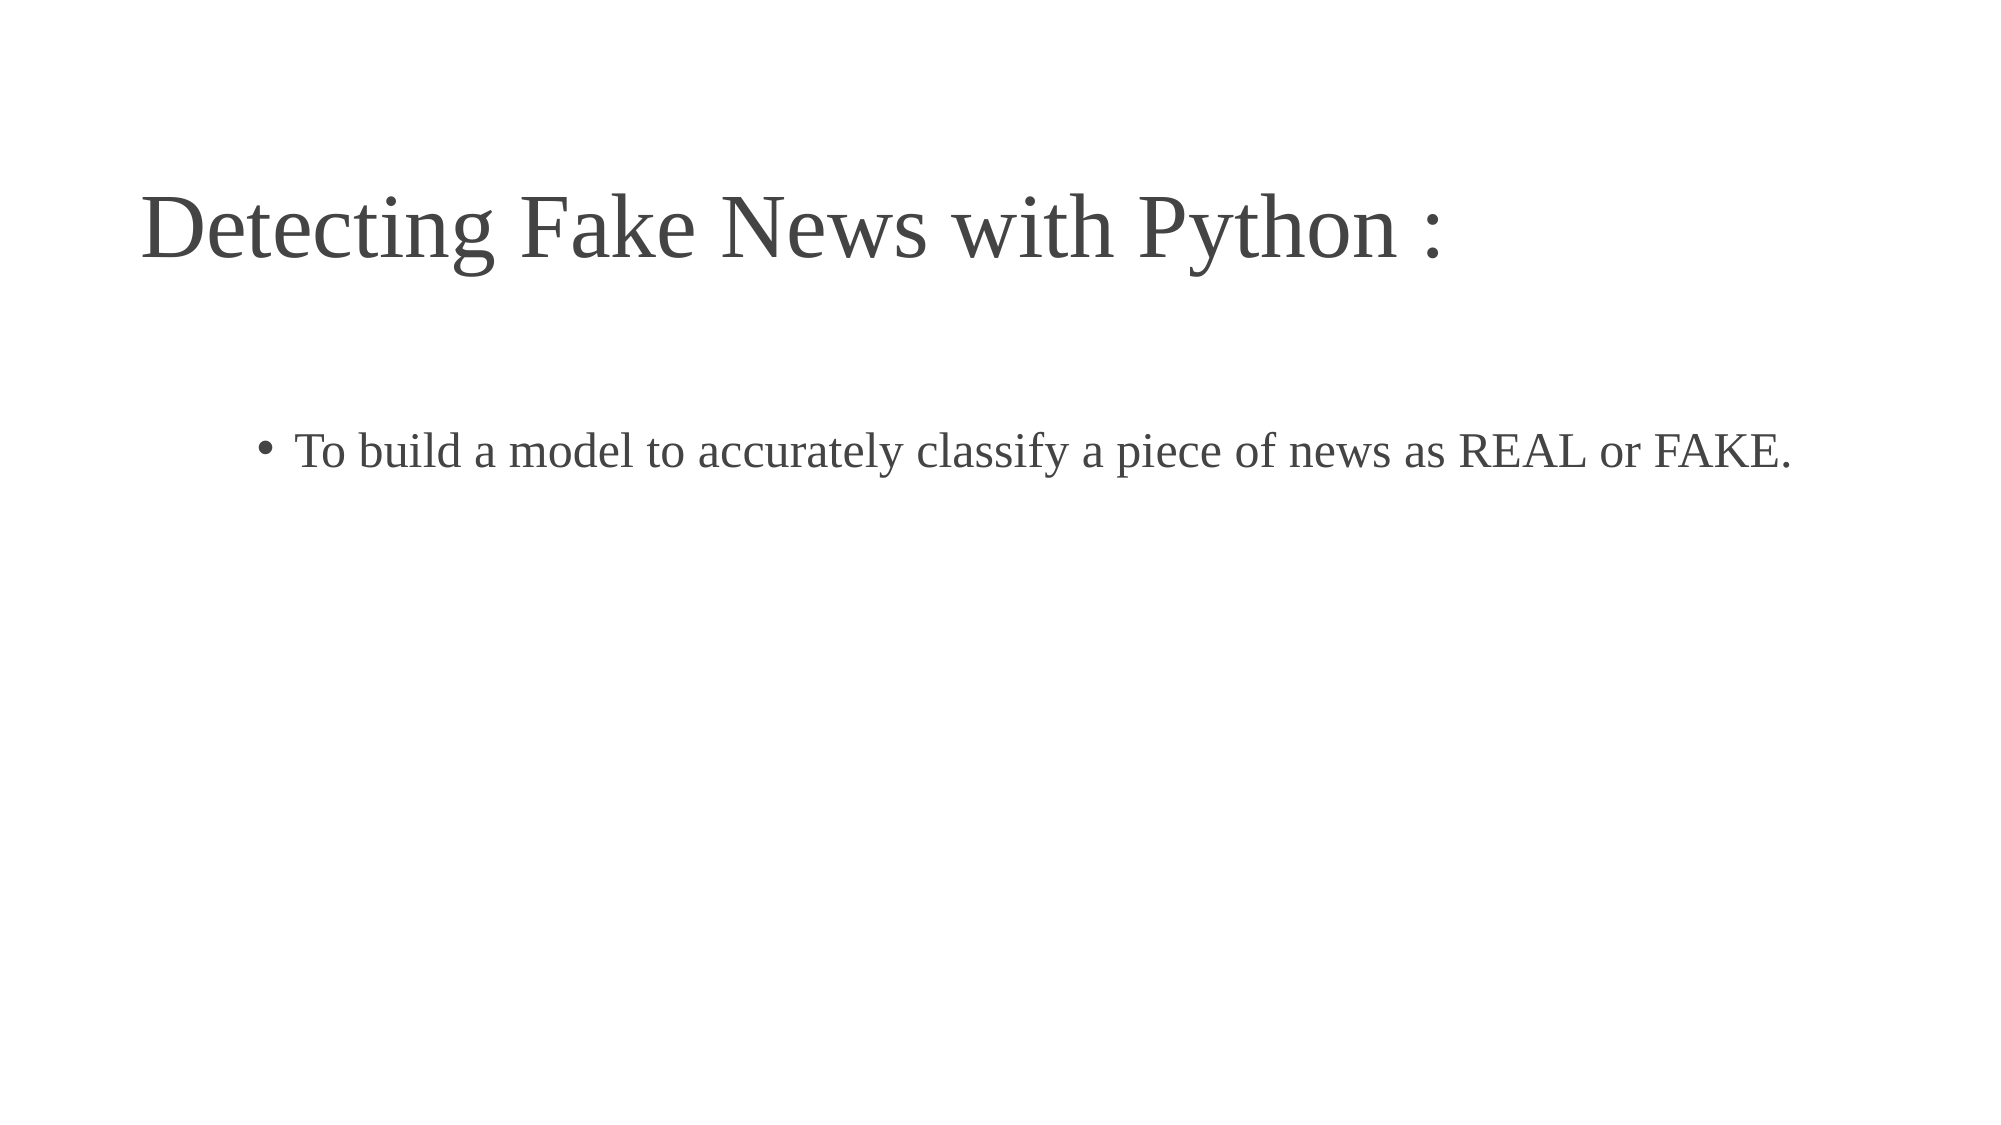

# Detecting Fake News with Python :
To build a model to accurately classify a piece of news as REAL or FAKE.